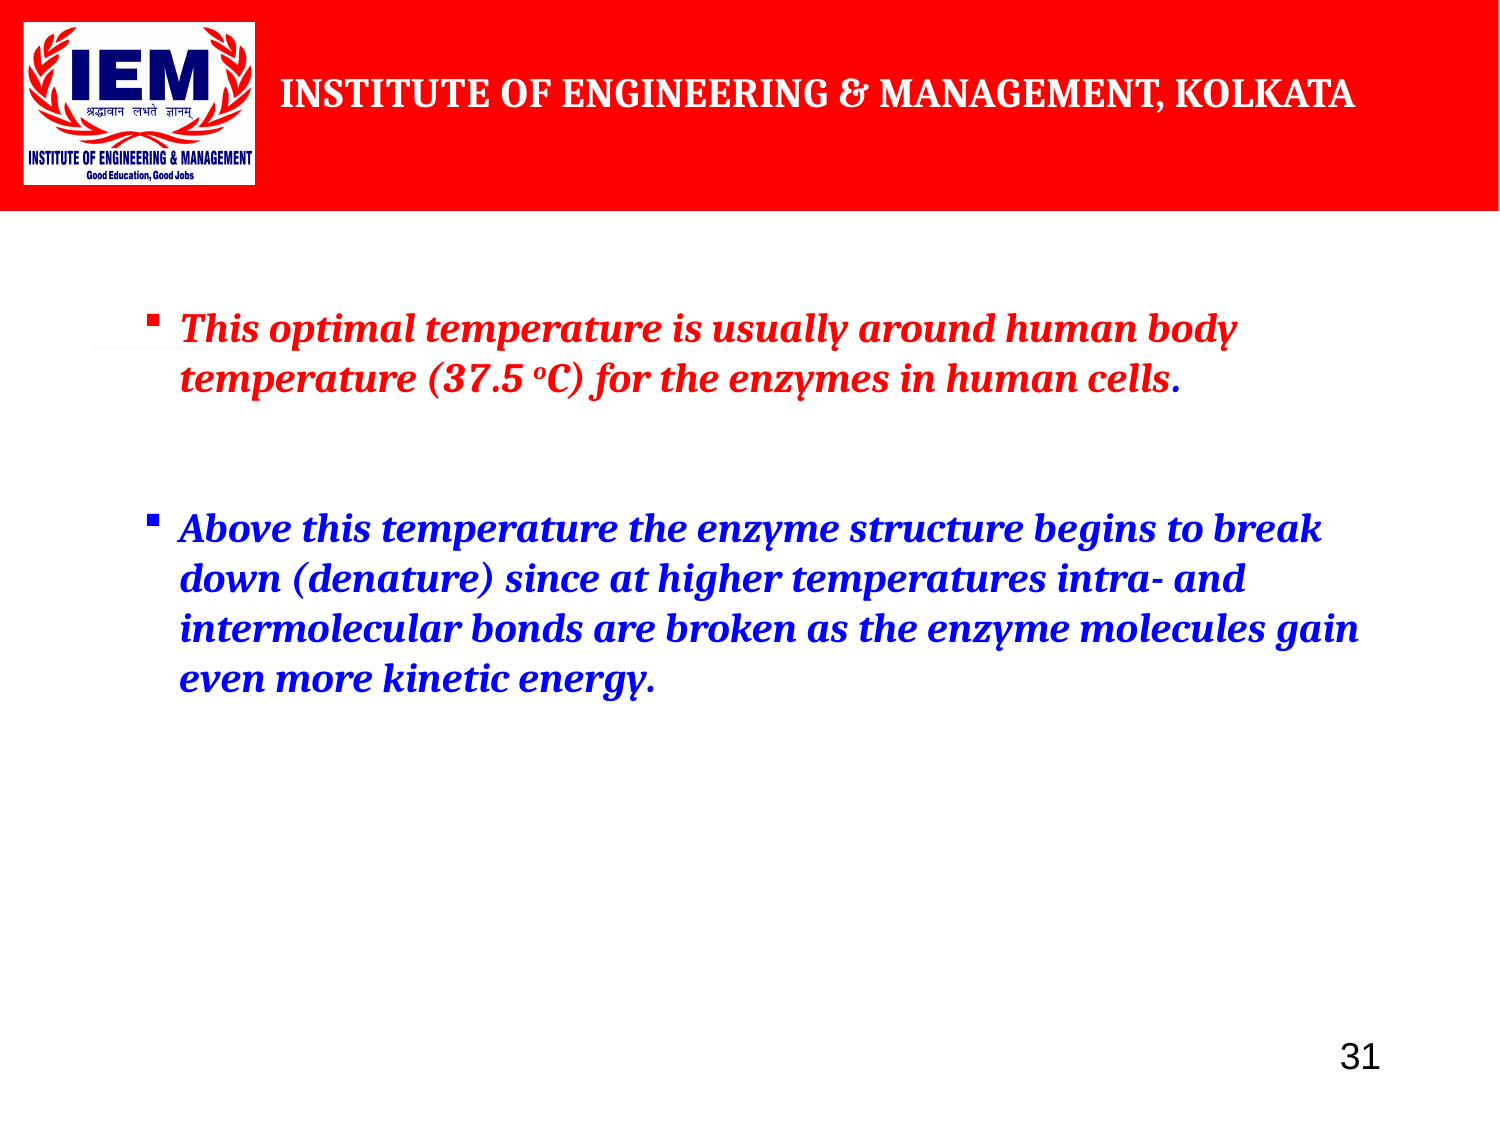

This optimal temperature is usually around human body temperature (37.5 oC) for the enzymes in human cells.

Above this temperature the enzyme structure begins to break down (denature) since at higher temperatures intra- and intermolecular bonds are broken as the enzyme molecules gain even more kinetic energy.